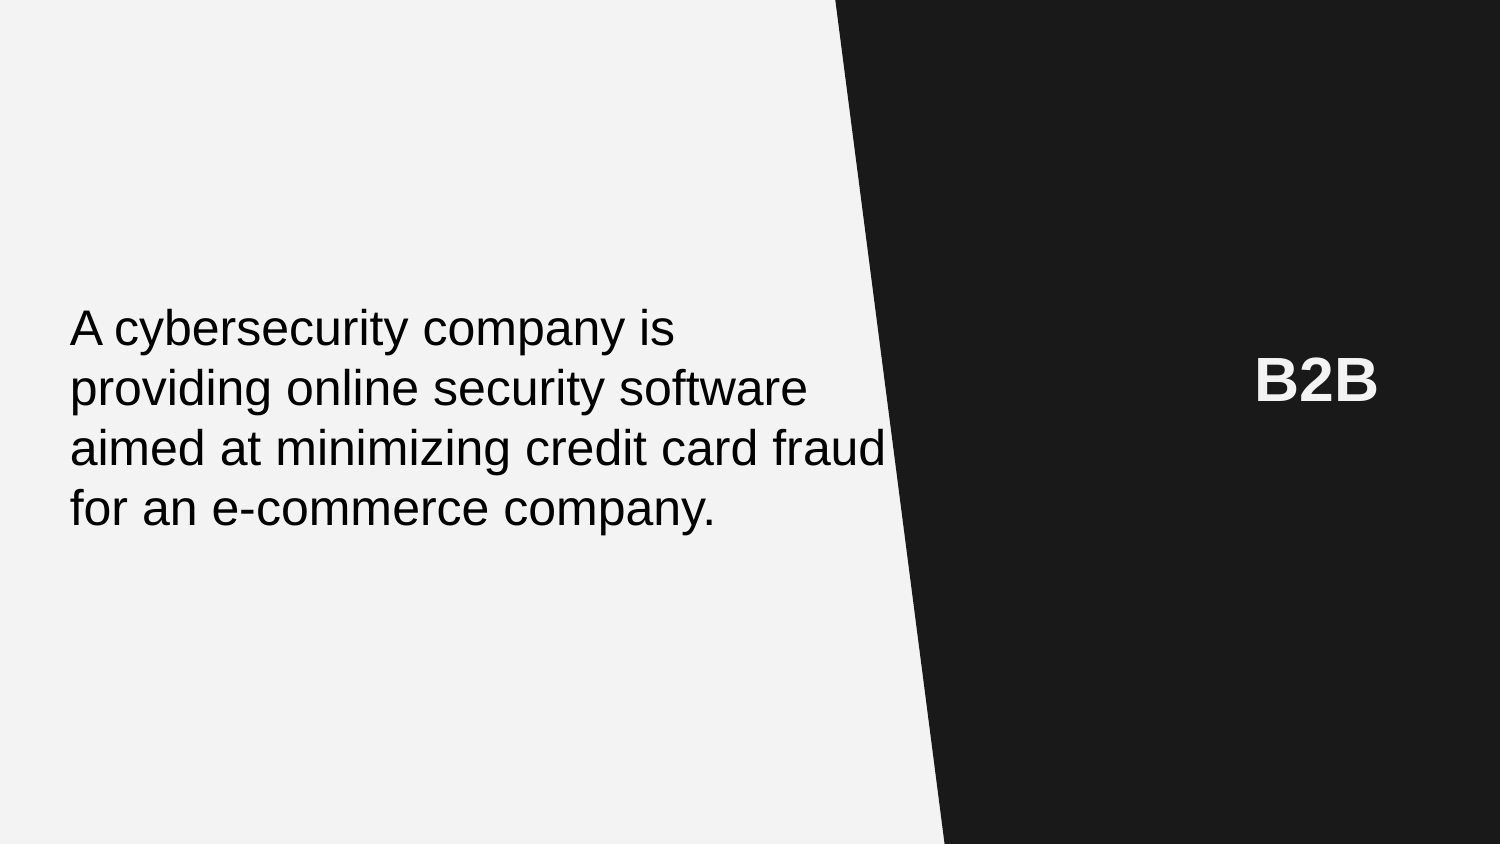

# B2B
A cybersecurity company is providing online security software aimed at minimizing credit card fraud for an e-commerce company.